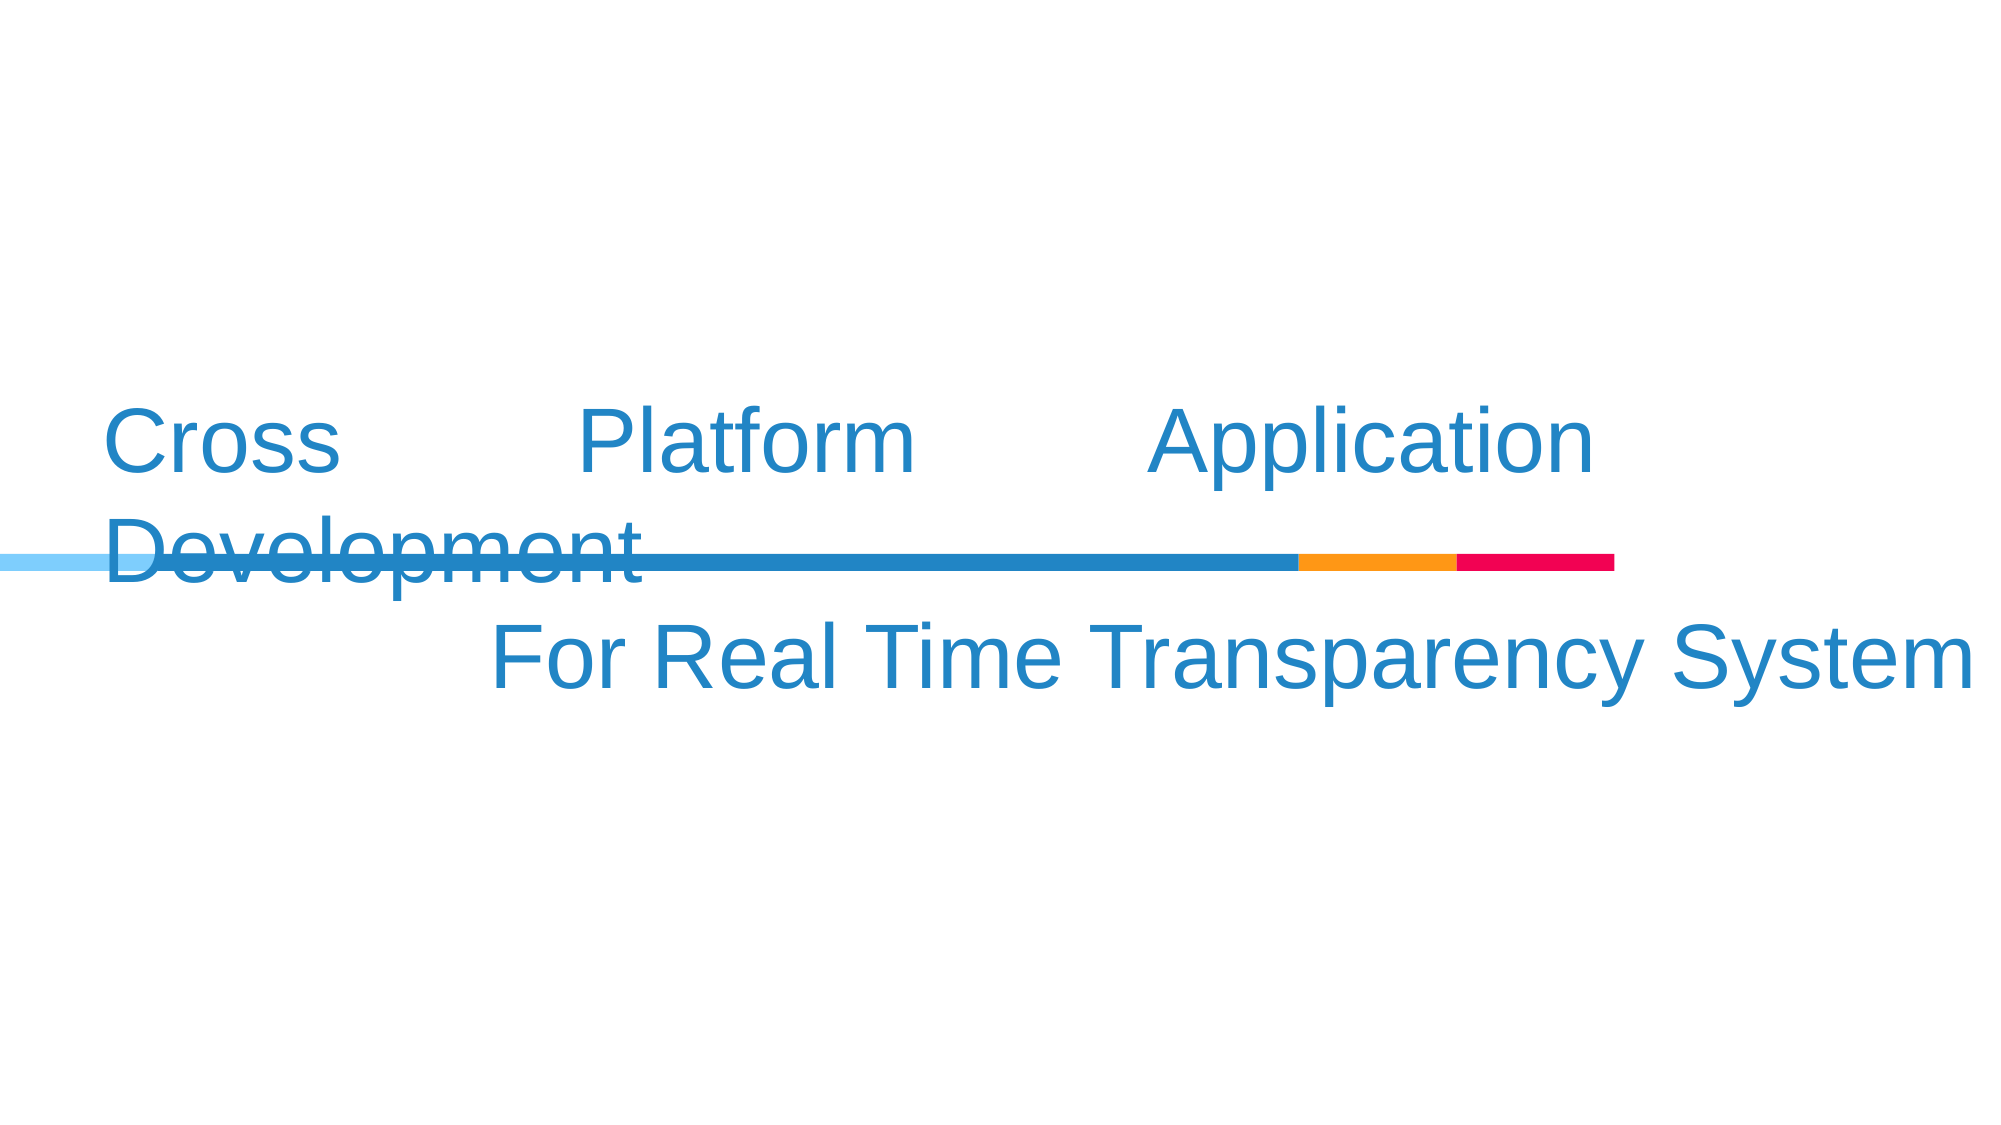

# Cross Platform Application Development
For Real Time Transparency System